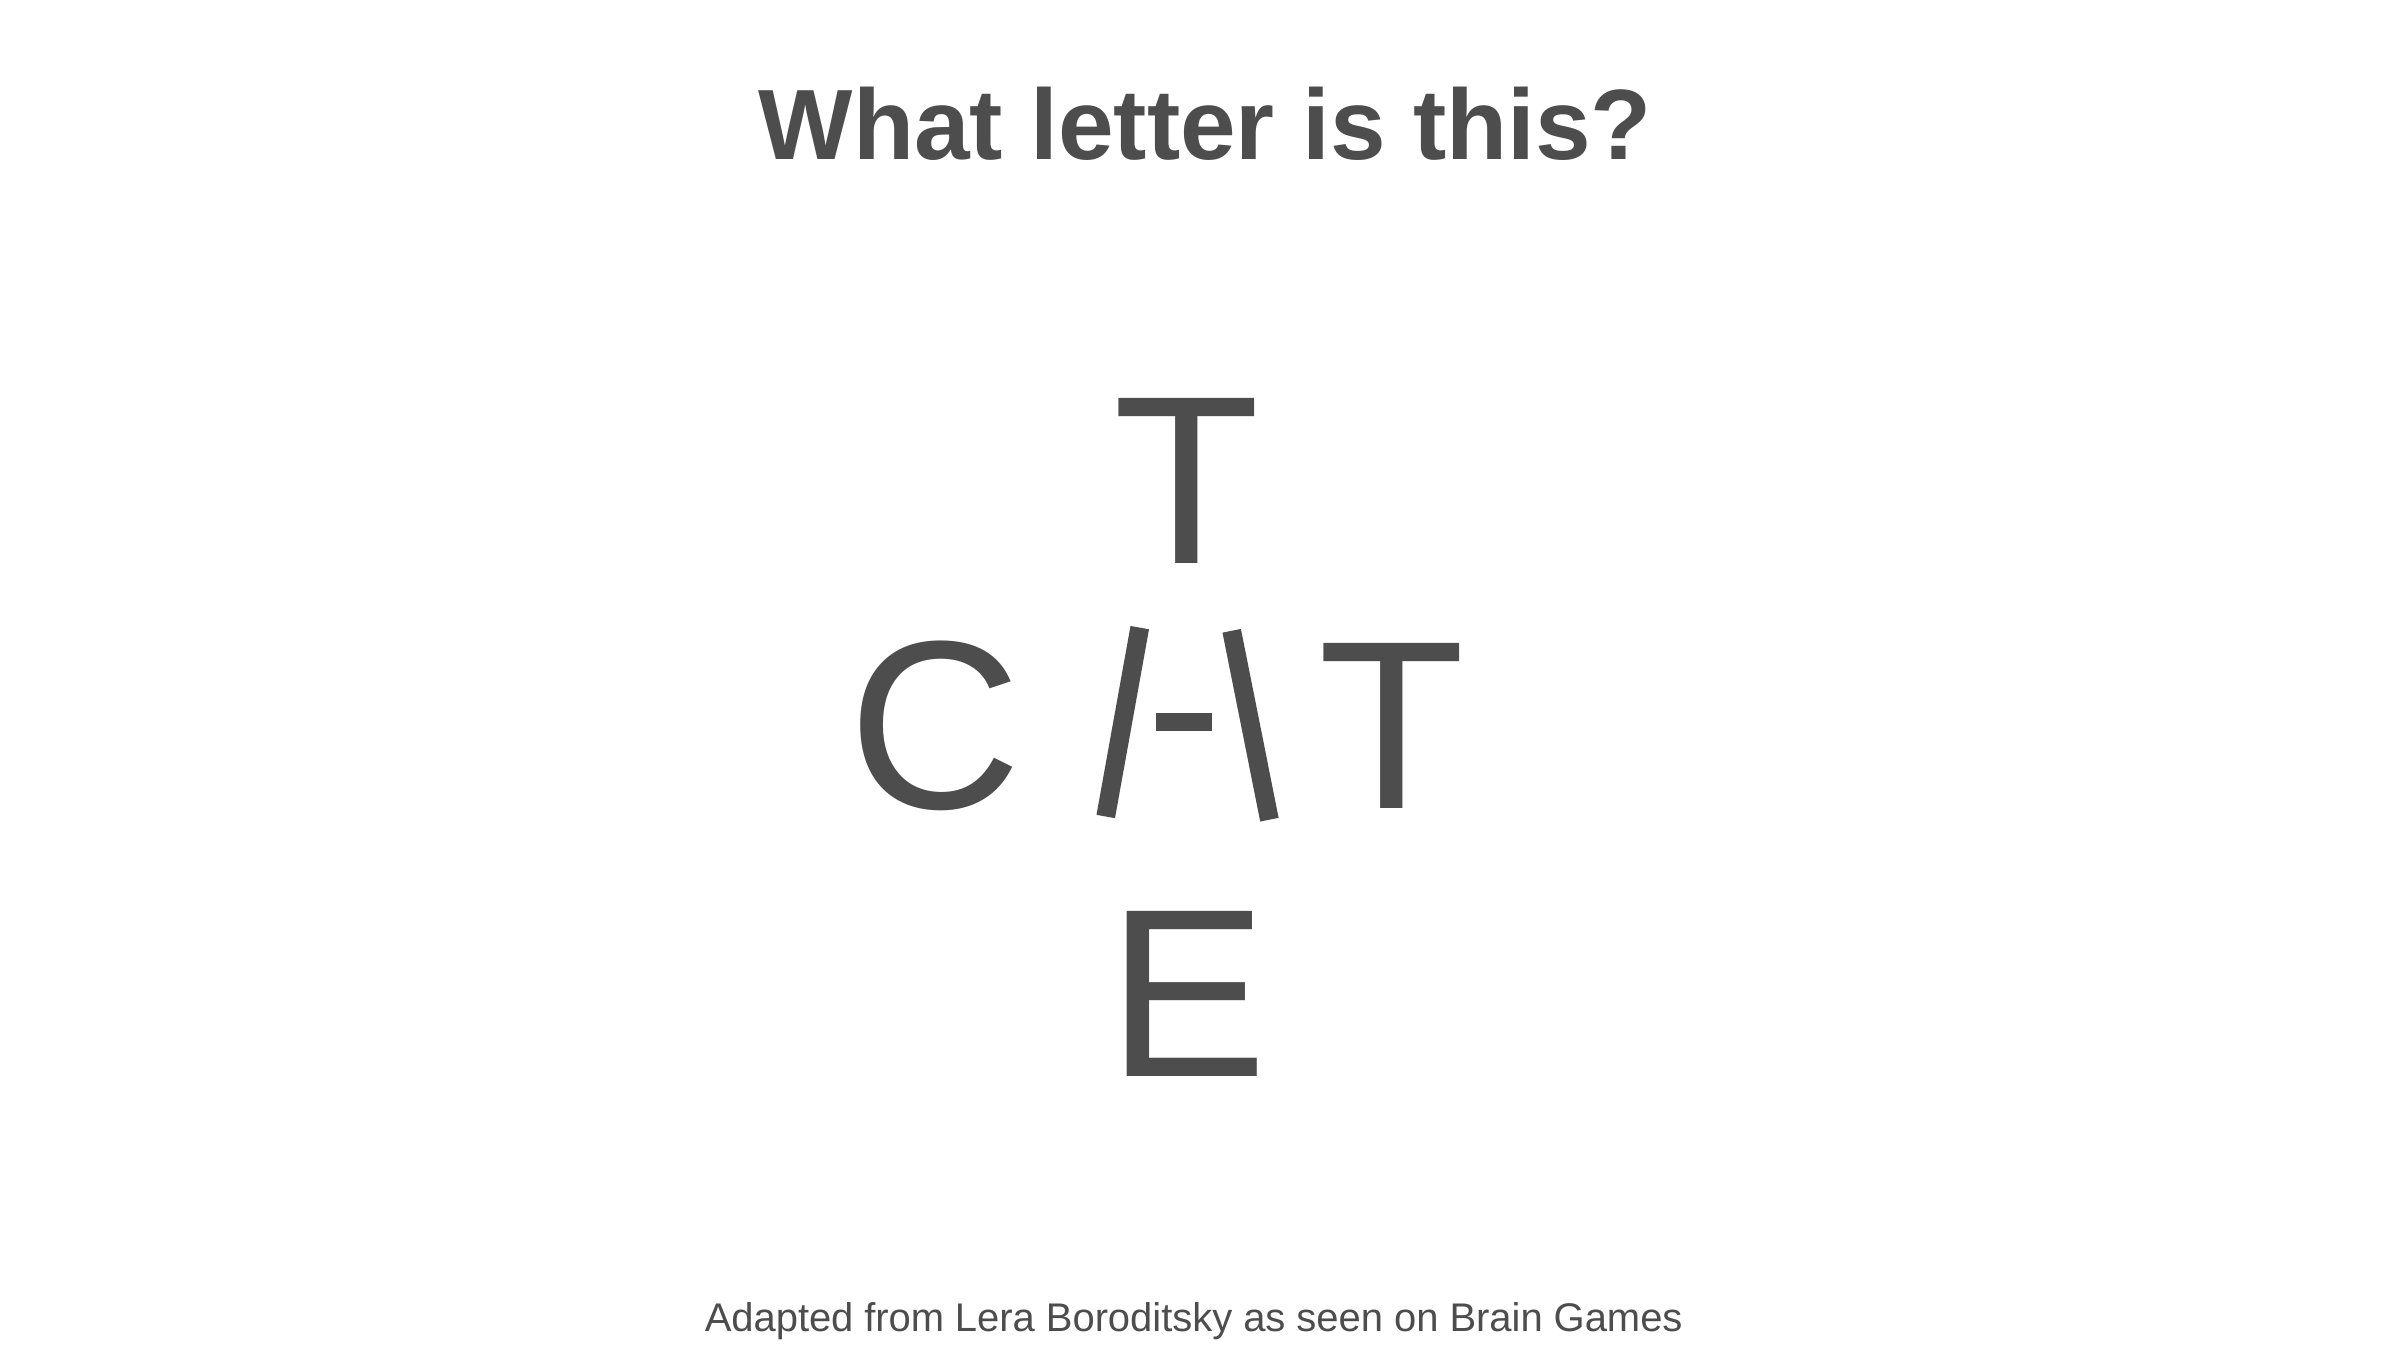

What letter is this?

T
C
T
E
Adapted from Lera Boroditsky as seen on Brain Games